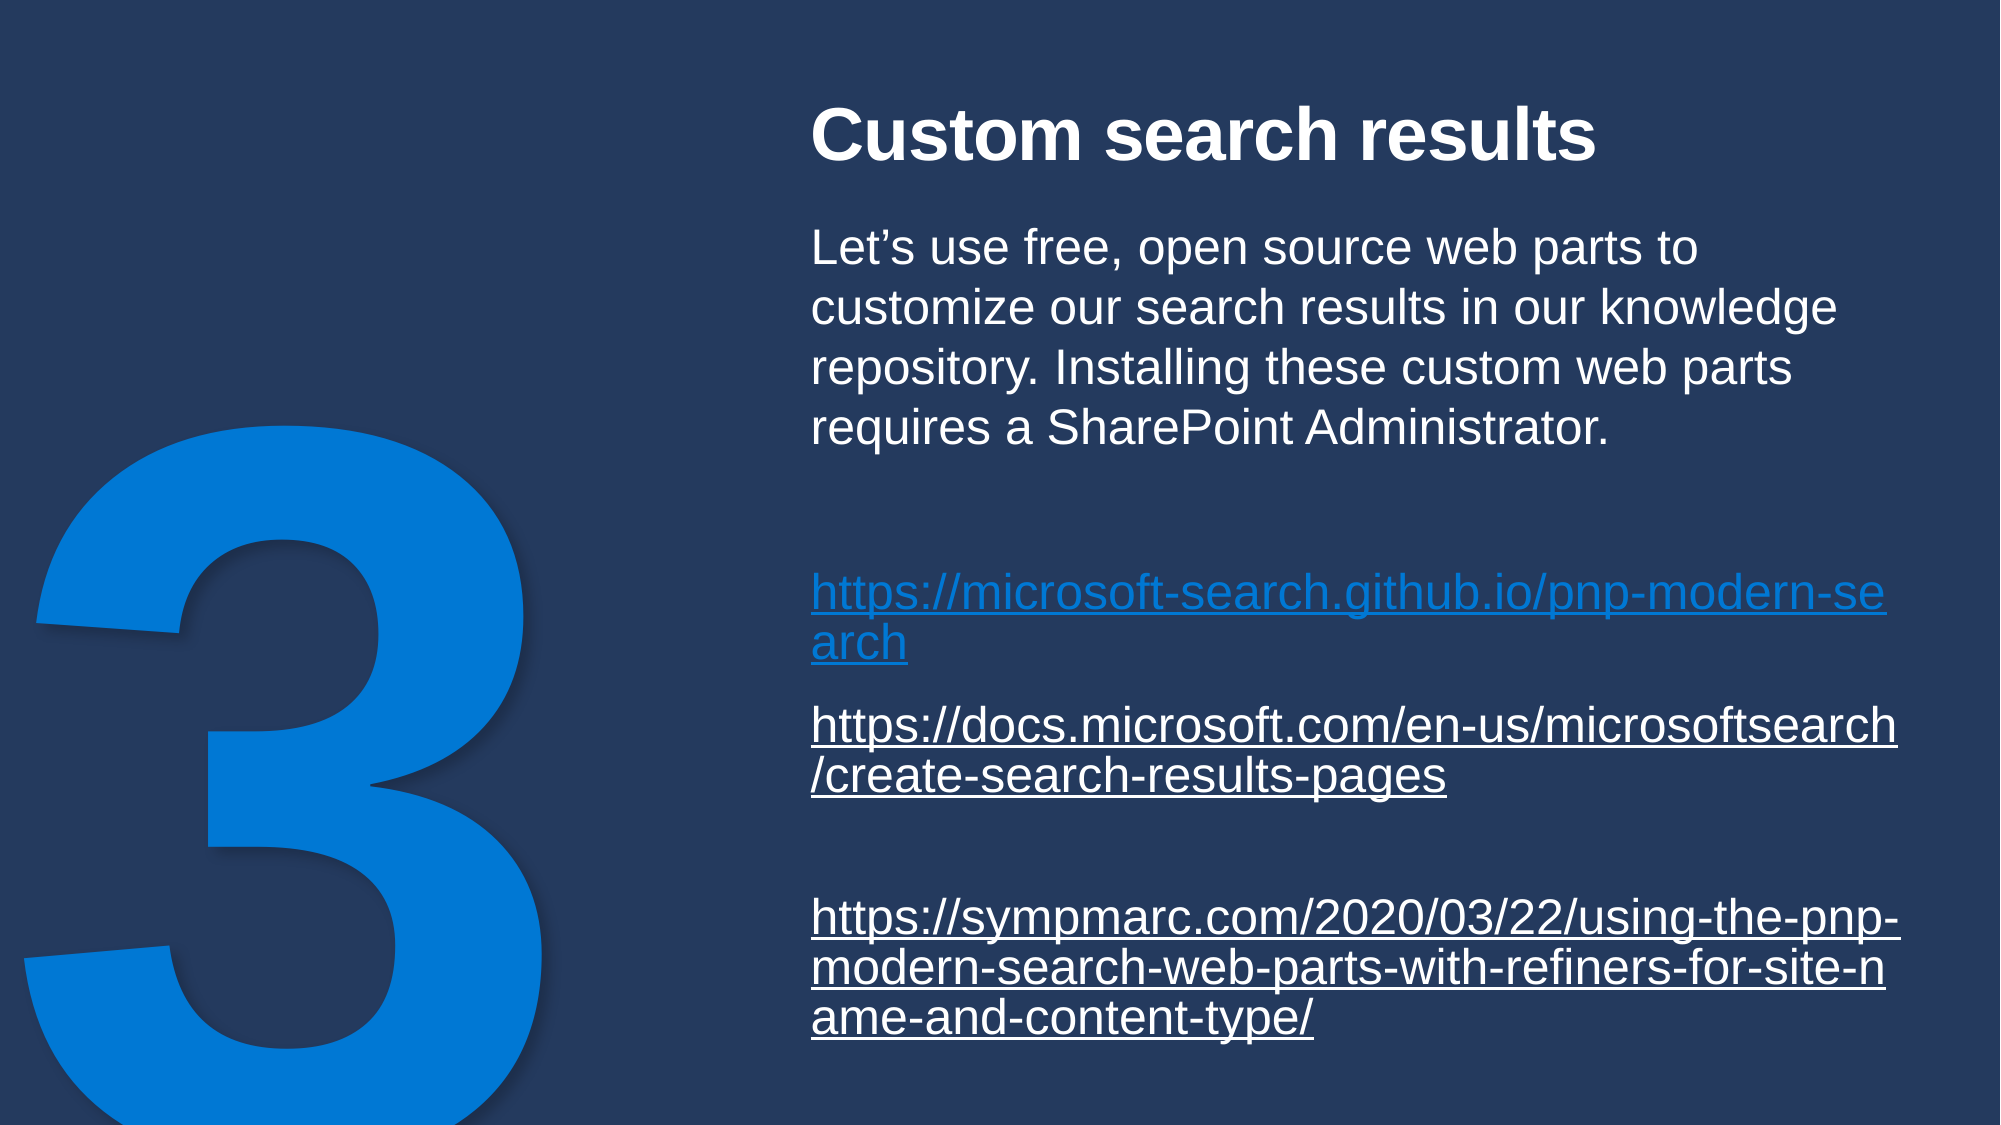

# Custom search results
Let’s use free, open source web parts to customize our search results in our knowledge repository. Installing these custom web parts requires a SharePoint Administrator.

https://microsoft-search.github.io/pnp-modern-search
https://docs.microsoft.com/en-us/microsoftsearch/create-search-results-pages
https://sympmarc.com/2020/03/22/using-the-pnp-modern-search-web-parts-with-refiners-for-site-name-and-content-type/